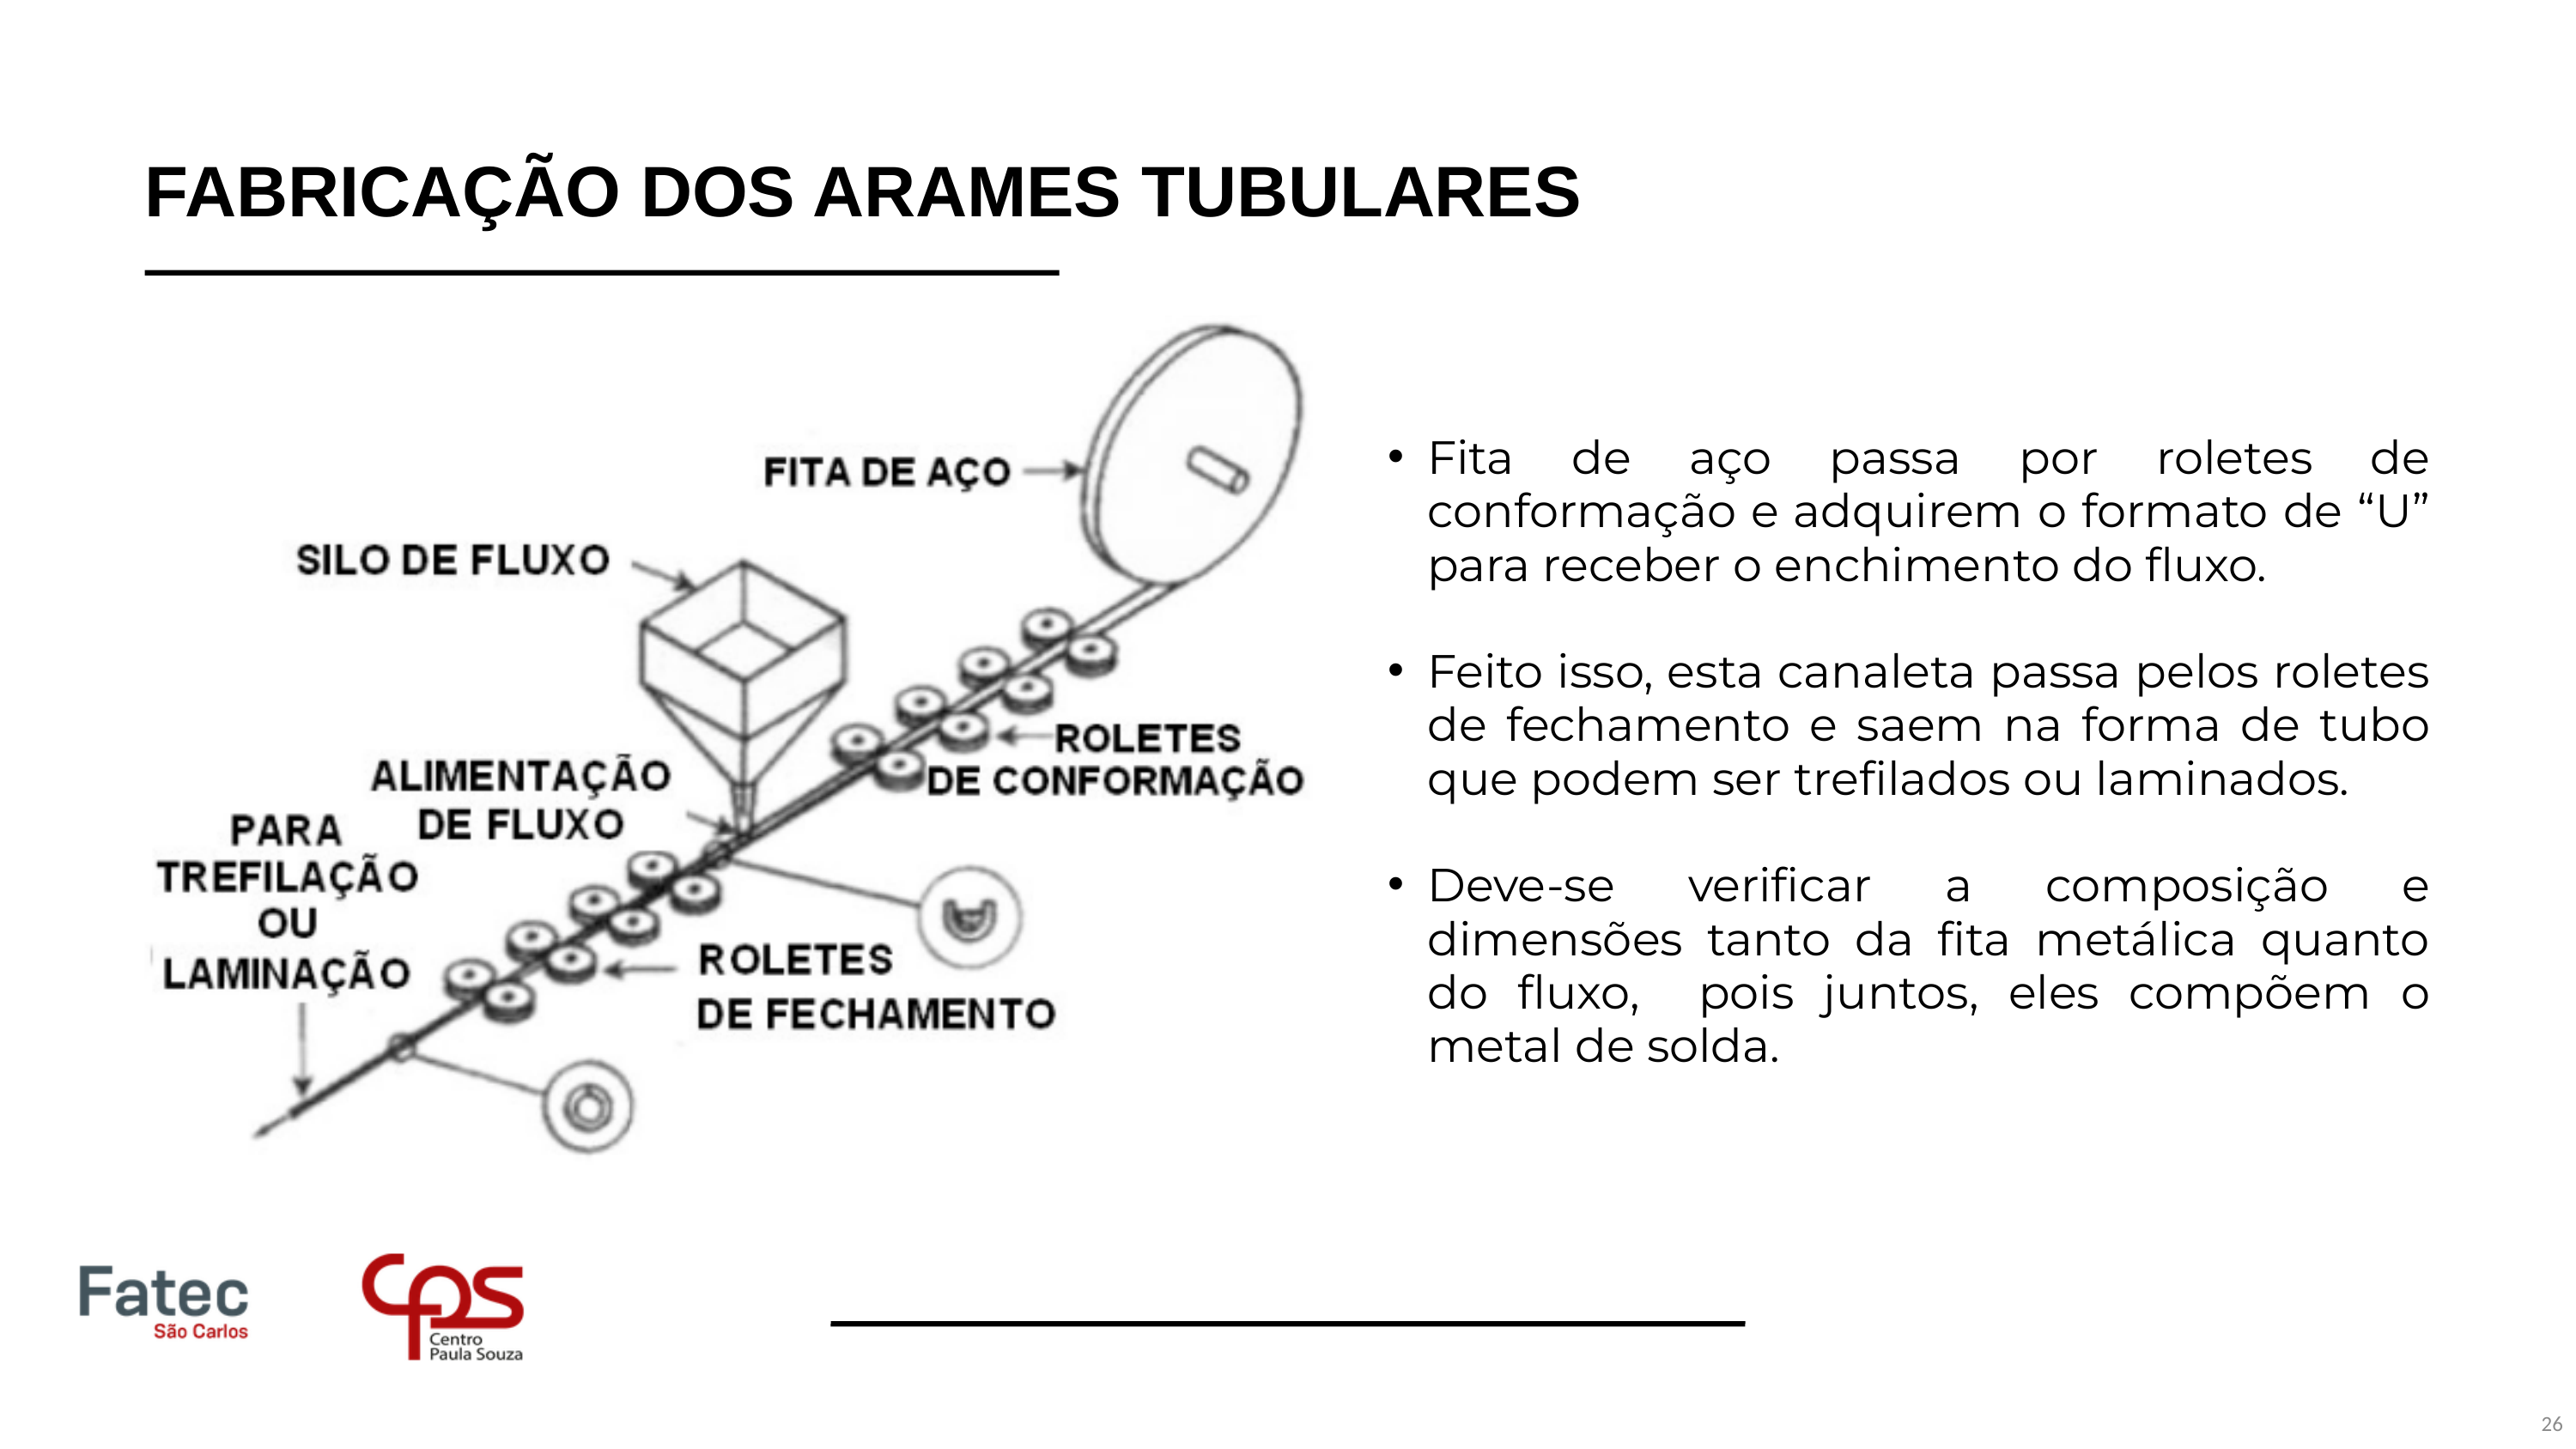

FABRICAÇÃO DOS ARAMES TUBULARES

Fita de aço passa por roletes de conformação e adquirem o formato de “U” para receber o enchimento do fluxo.

Feito isso, esta canaleta passa pelos roletes de fechamento e saem na forma de tubo que podem ser trefilados ou laminados.

Deve-se verificar a composição e dimensões tanto da fita metálica quanto do fluxo,  pois juntos, eles compõem o metal de solda.

26